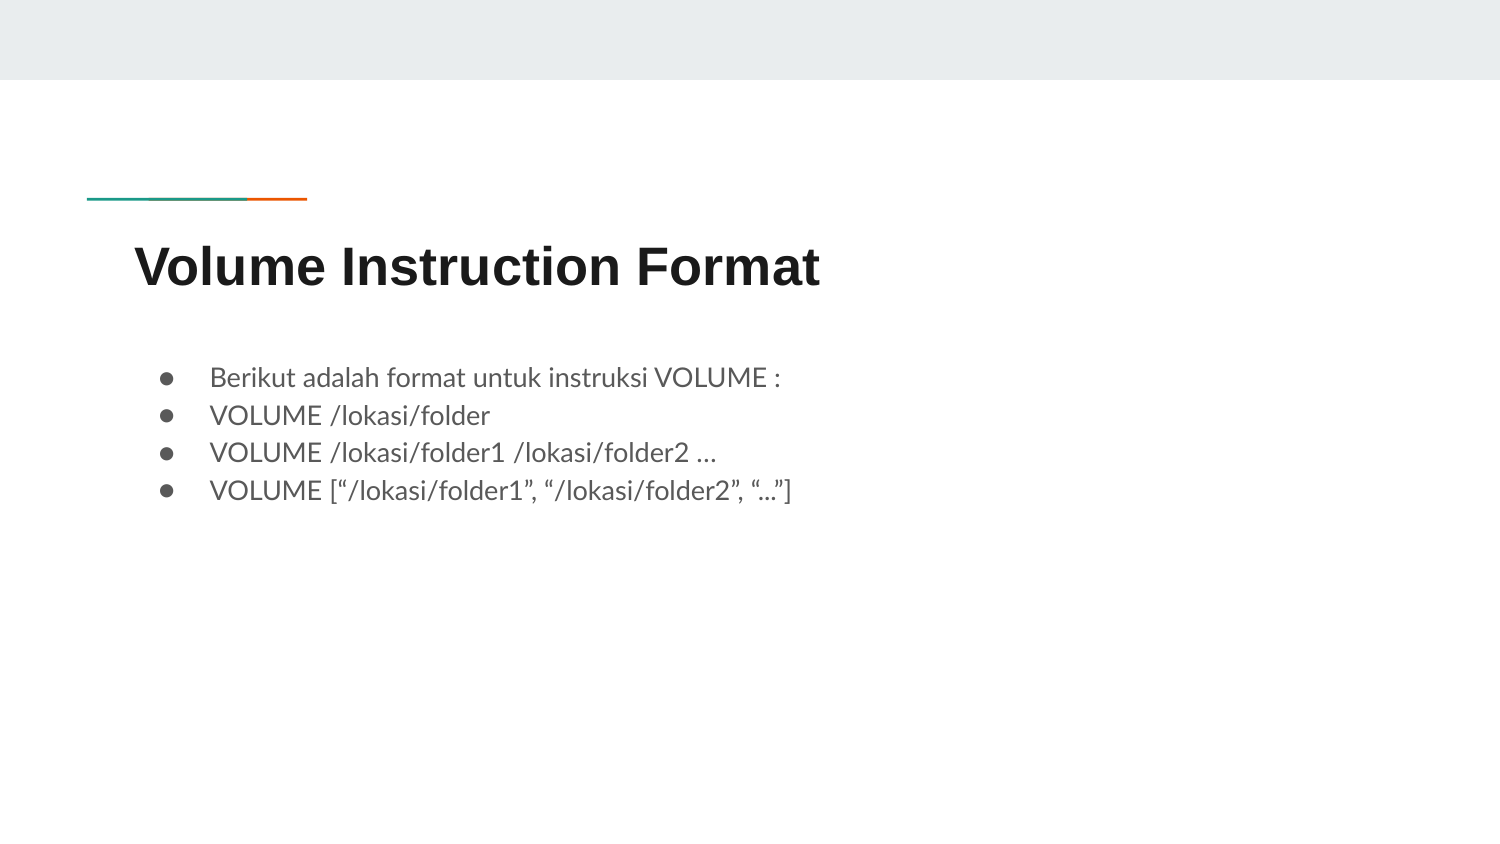

# Volume Instruction Format
Berikut adalah format untuk instruksi VOLUME :
VOLUME /lokasi/folder
VOLUME /lokasi/folder1 /lokasi/folder2 …
VOLUME [“/lokasi/folder1”, “/lokasi/folder2”, “...”]